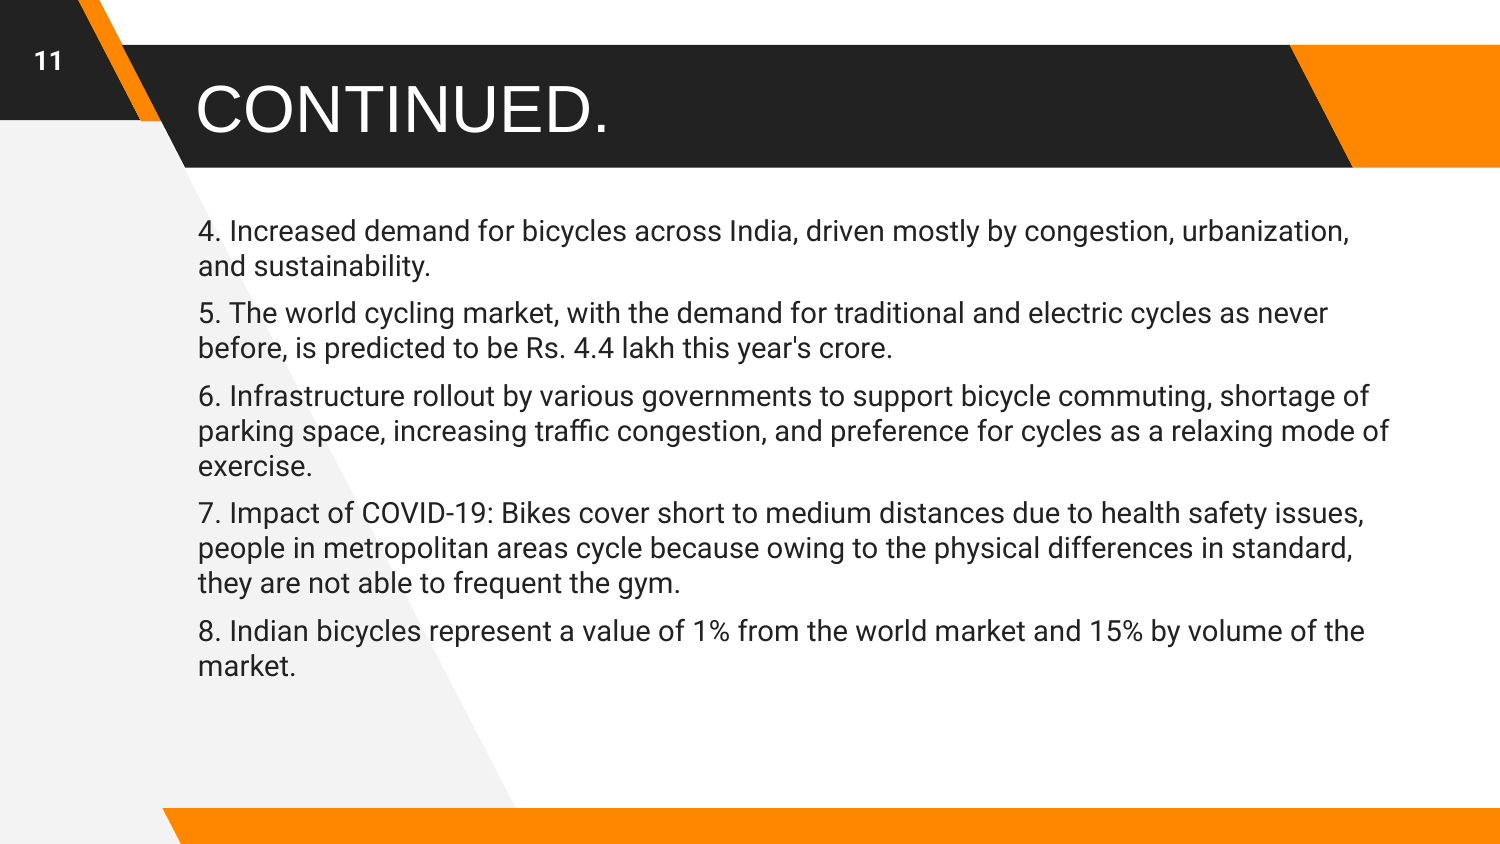

11
# CONTINUED.
4. Increased demand for bicycles across India, driven mostly by congestion, urbanization, and sustainability.
5. The world cycling market, with the demand for traditional and electric cycles as never before, is predicted to be Rs. 4.4 lakh this year's crore.
6. Infrastructure rollout by various governments to support bicycle commuting, shortage of parking space, increasing traffic congestion, and preference for cycles as a relaxing mode of exercise.
7. Impact of COVID-19: Bikes cover short to medium distances due to health safety issues, people in metropolitan areas cycle because owing to the physical differences in standard, they are not able to frequent the gym.
8. Indian bicycles represent a value of 1% from the world market and 15% by volume of the market.